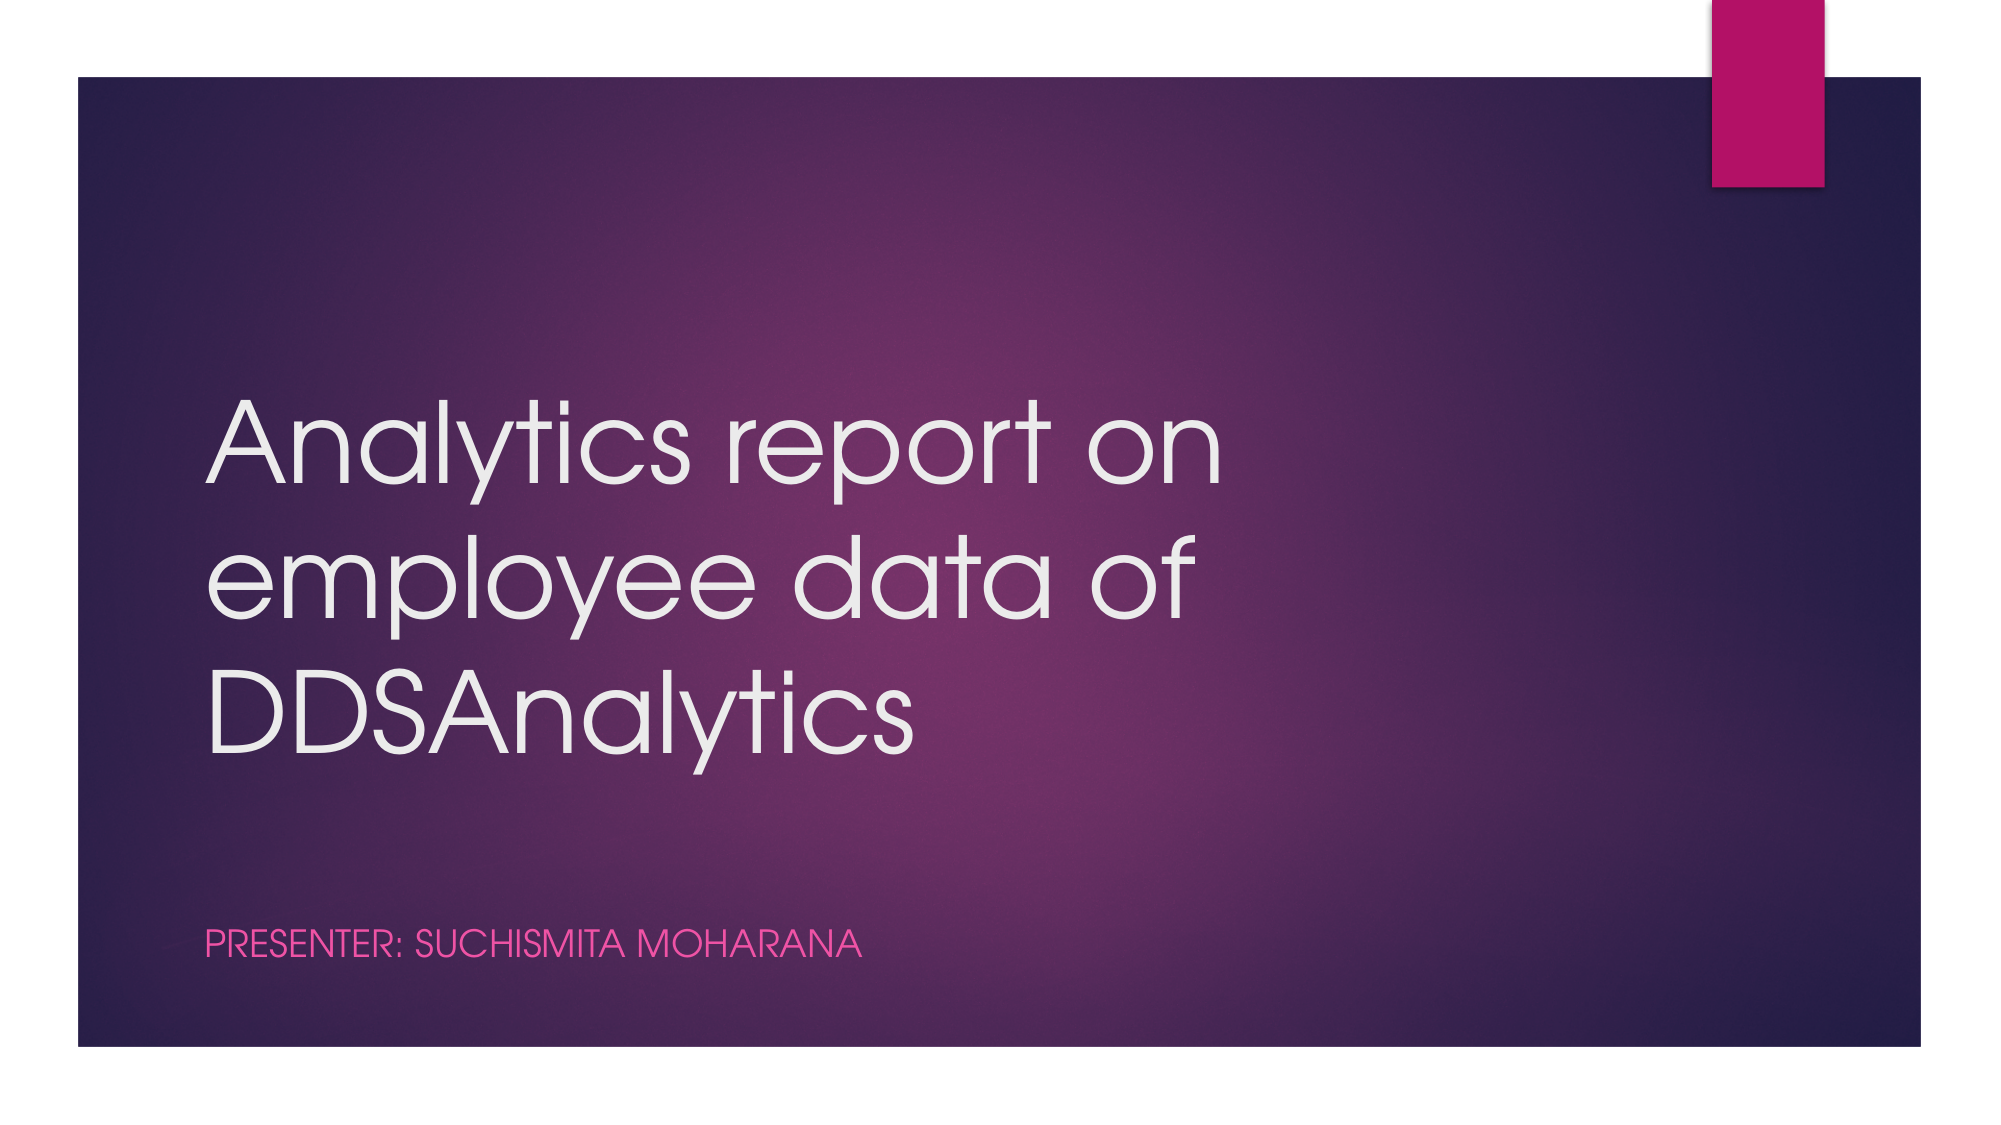

# Analytics report on employee data of DDSAnalytics
Presenter: Suchismita Moharana